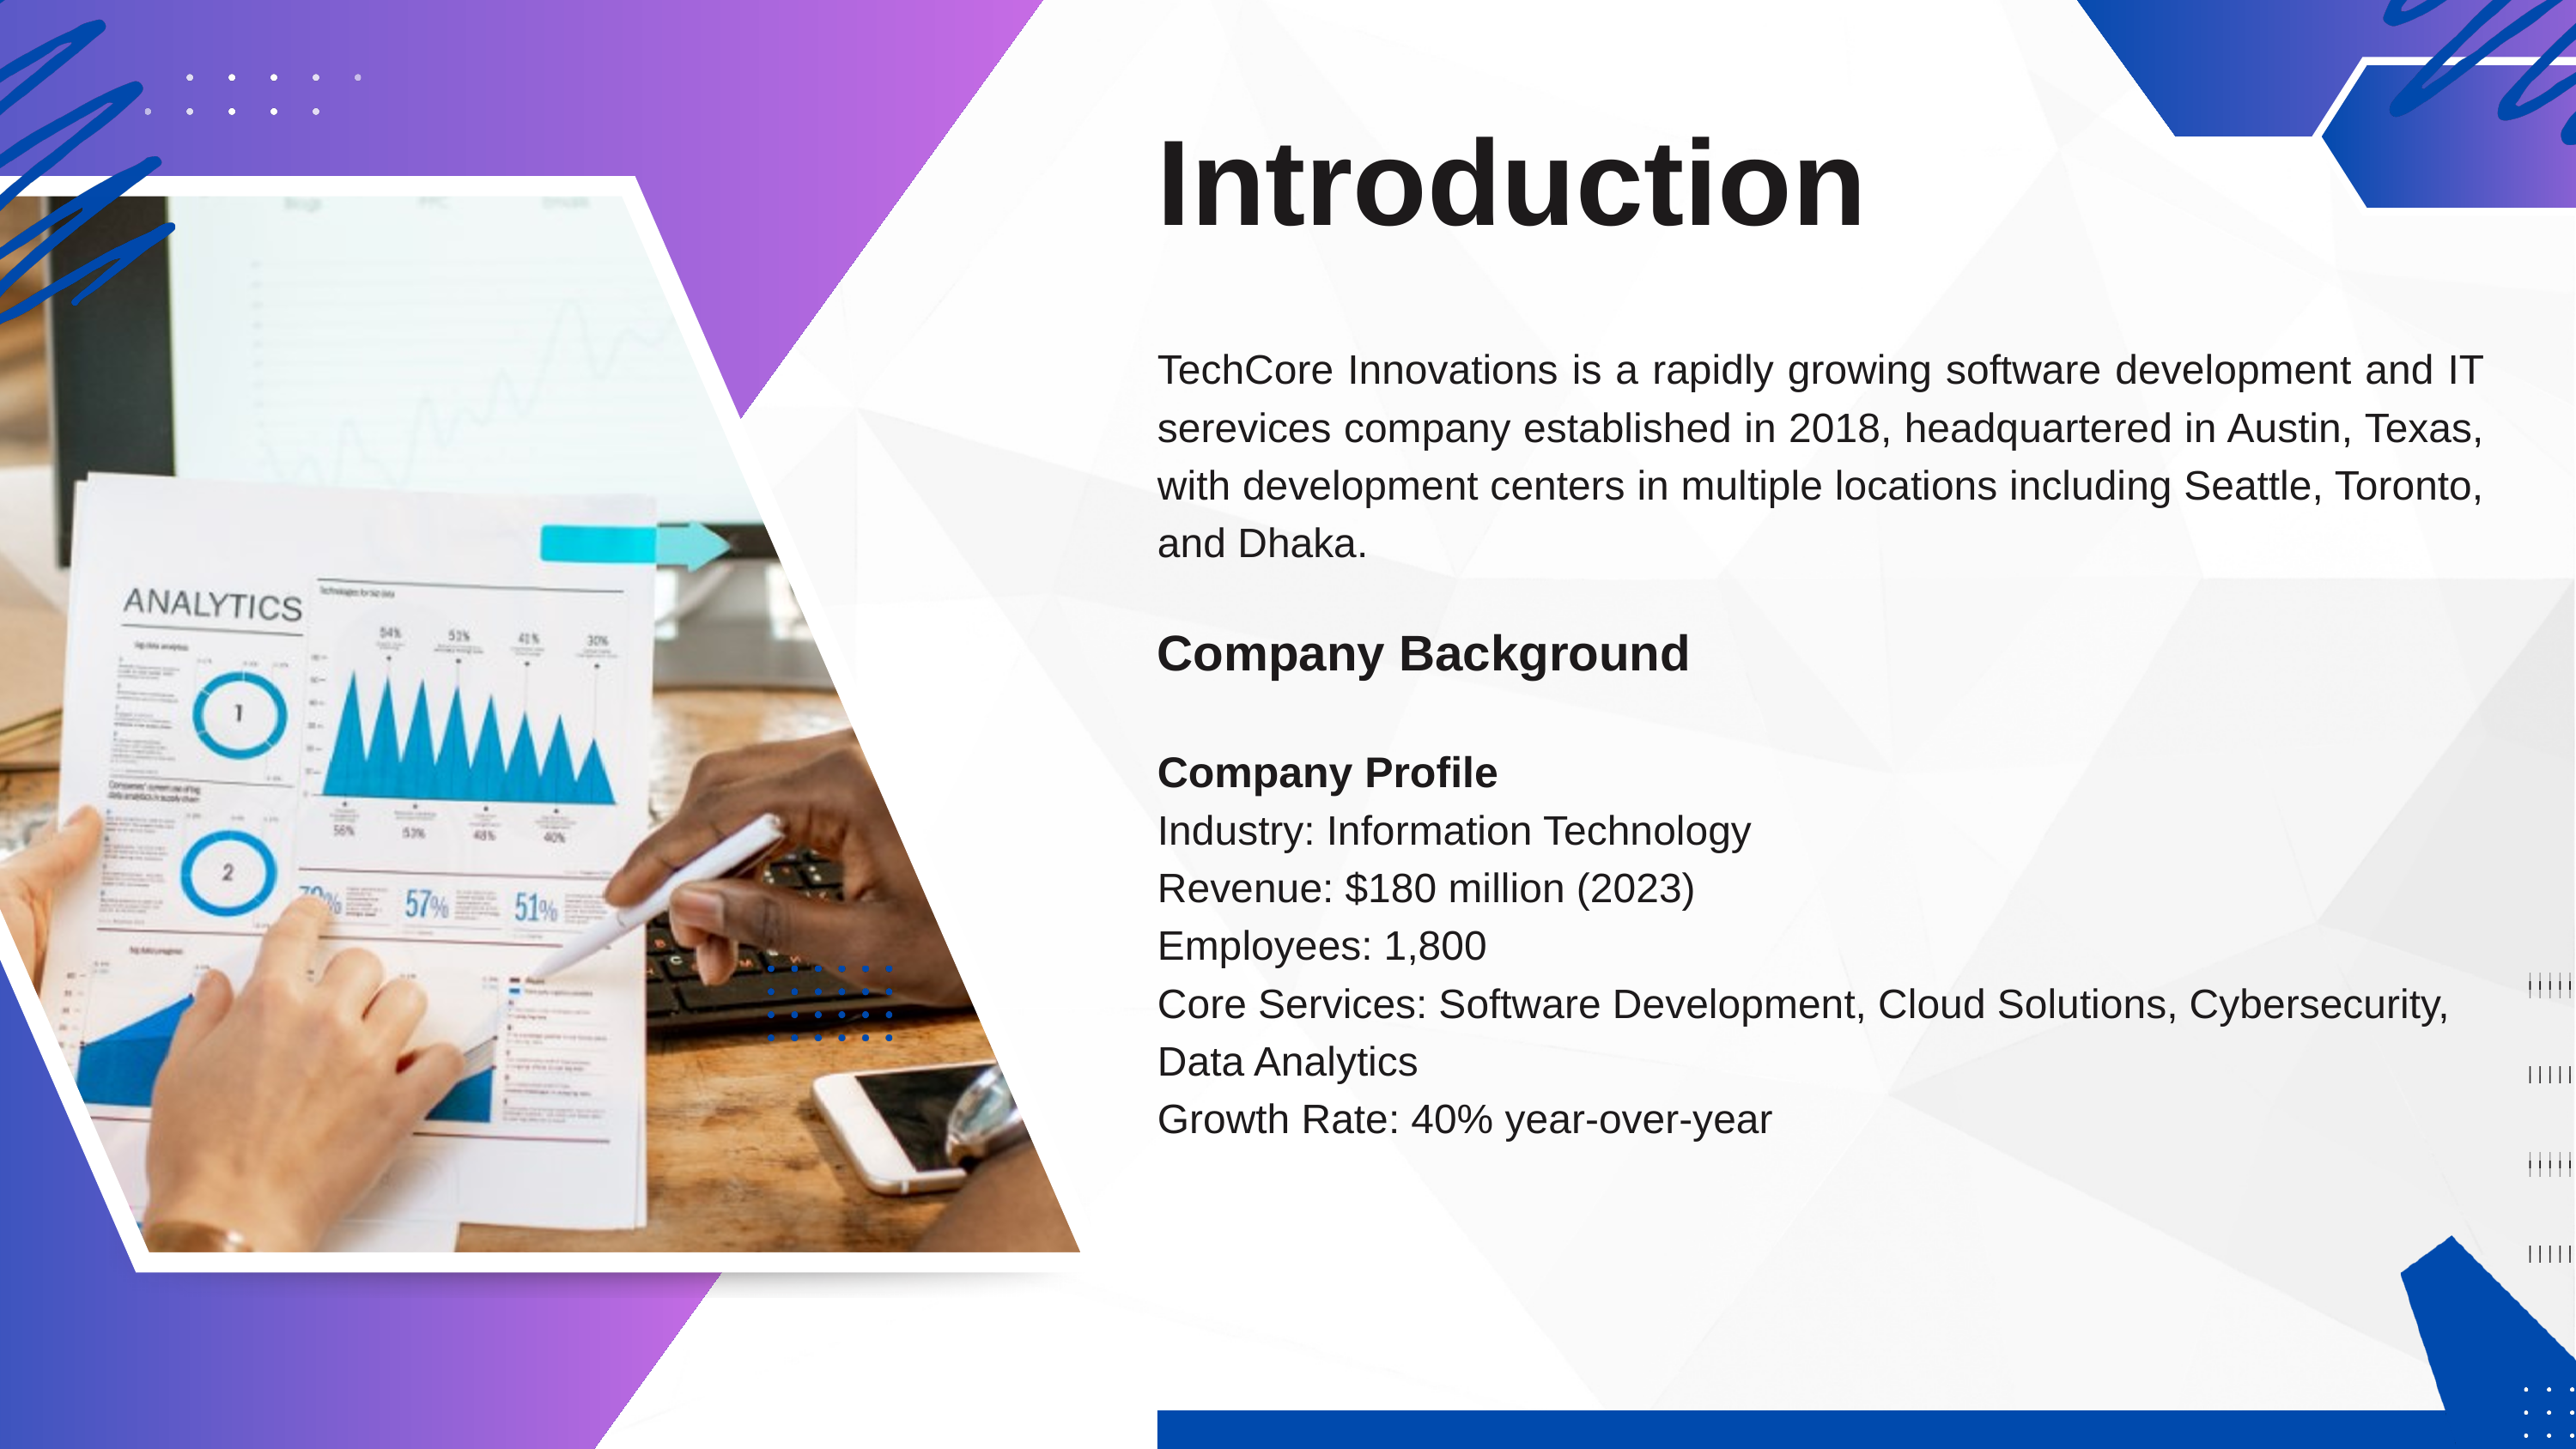

Introduction

TechCore Innovations is a rapidly growing software development and IT serevices company established in 2018, headquartered in Austin, Texas, with development centers in multiple locations including Seattle, Toronto, and Dhaka.

Company Background

Company Profile
Industry: Information Technology
Revenue: $180 million (2023)
Employees: 1,800
Core Services: Software Development, Cloud Solutions, Cybersecurity, Data Analytics
Growth Rate: 40% year-over-year